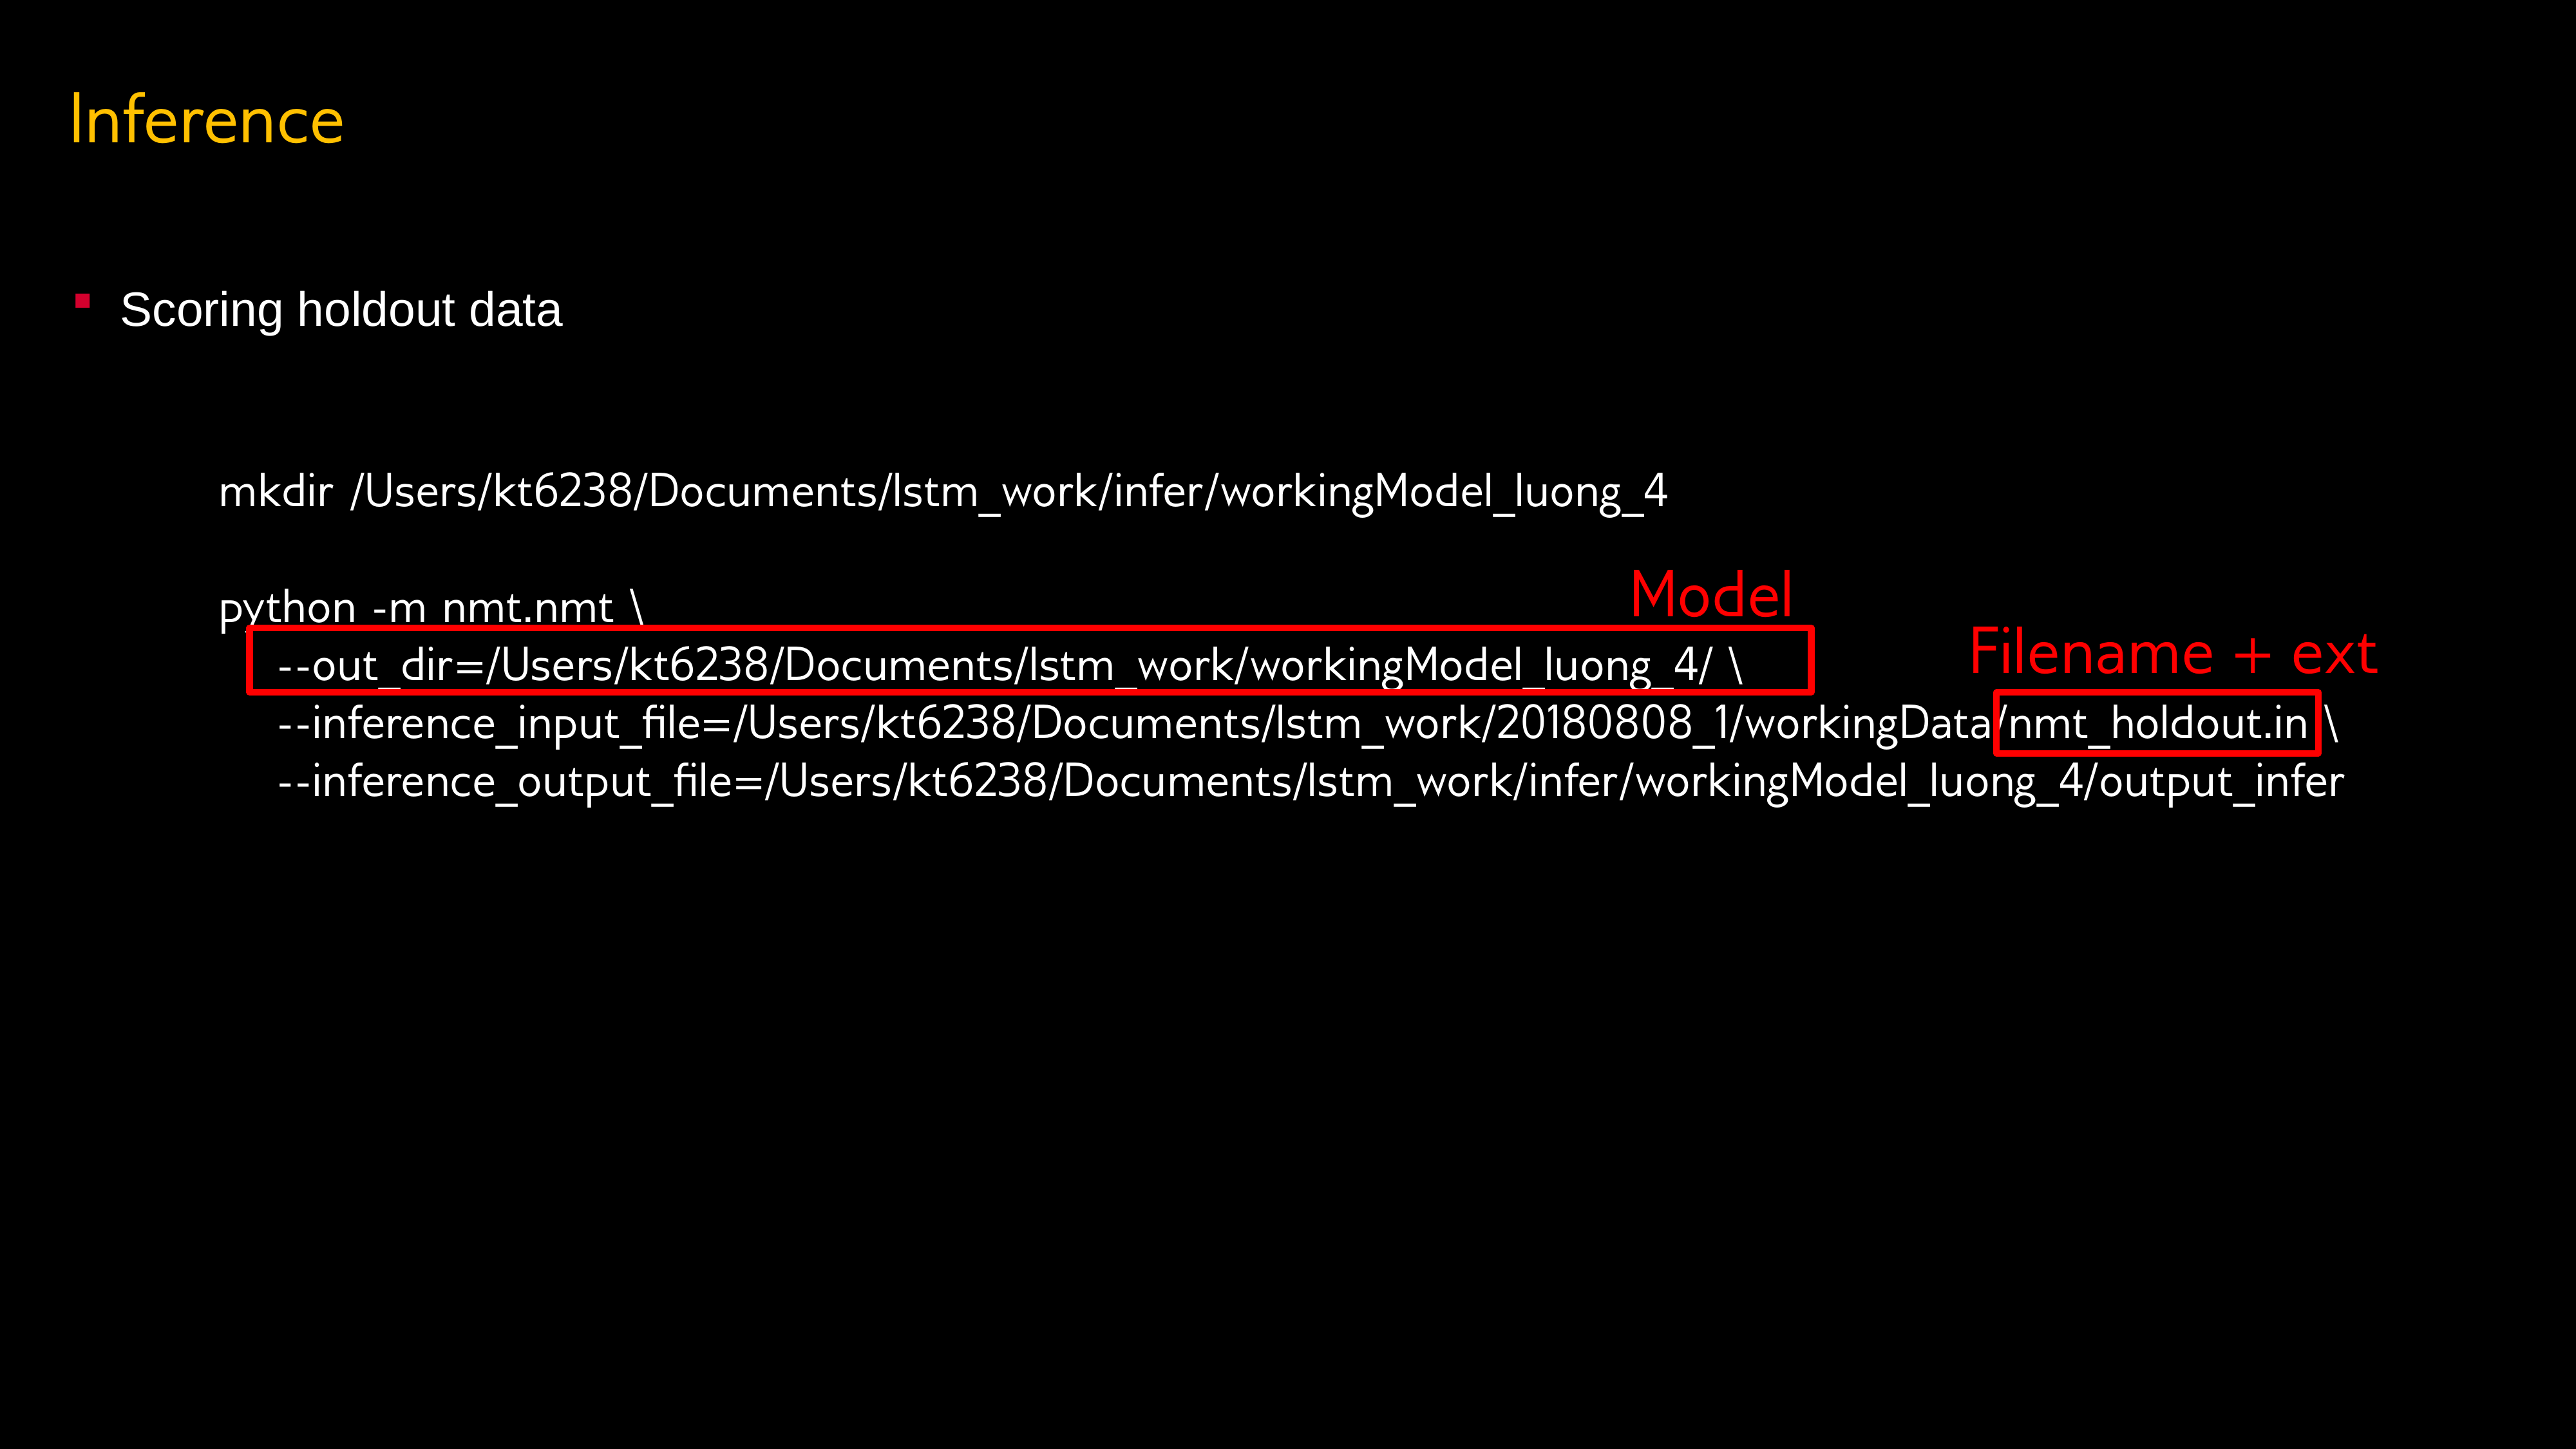

# Inference
Scoring holdout data
mkdir /Users/kt6238/Documents/lstm_work/infer/workingModel_luong_4

python -m nmt.nmt \
    --out_dir=/Users/kt6238/Documents/lstm_work/workingModel_luong_4/ \
    --inference_input_file=/Users/kt6238/Documents/lstm_work/20180808_1/workingData/nmt_holdout.in \
    --inference_output_file=/Users/kt6238/Documents/lstm_work/infer/workingModel_luong_4/output_infer
Model
Filename + ext